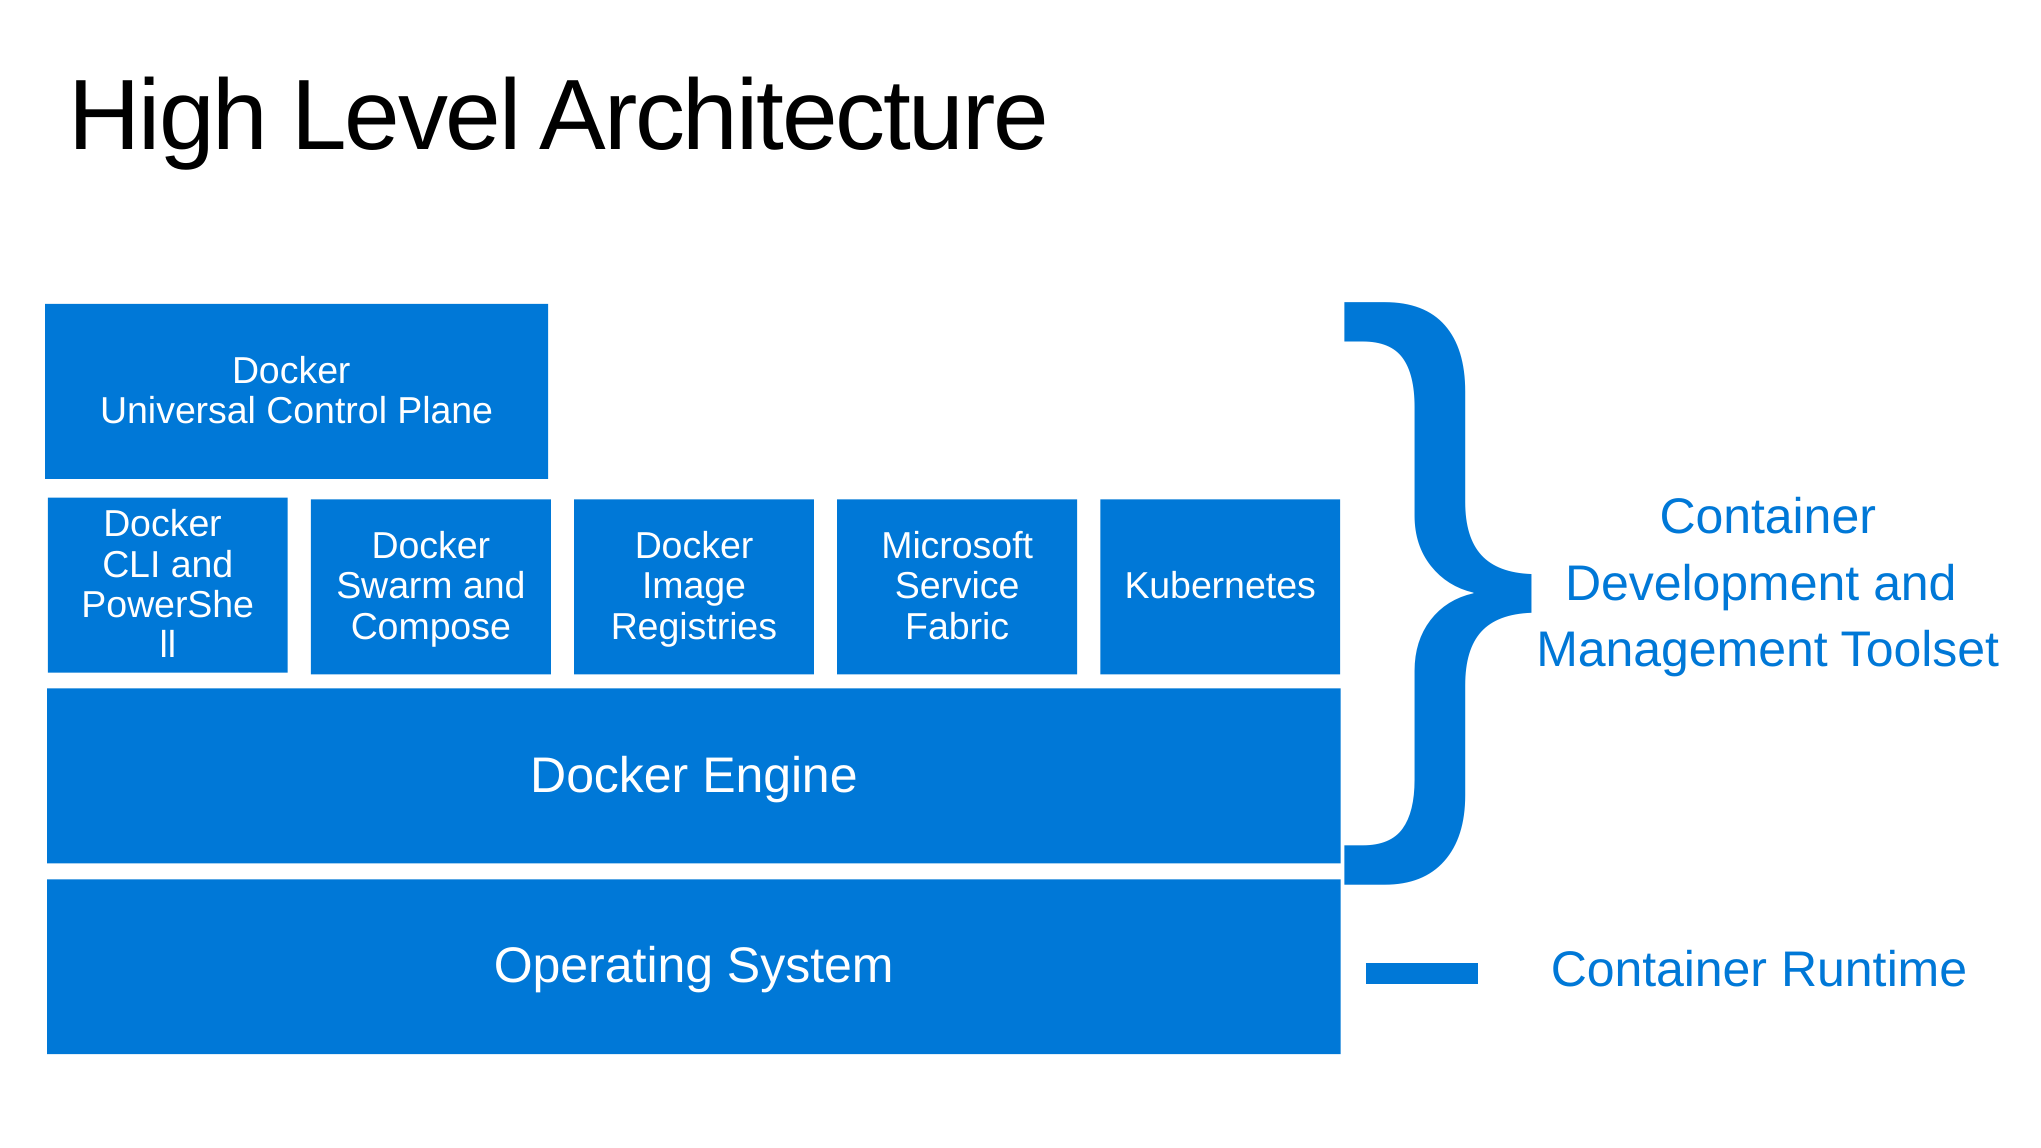

# High Level Architecture
}
Docker
Universal Control Plane
Container
Development and
Management Toolset
Docker
CLI and
PowerShell
Docker
Swarm and Compose
Docker Image Registries
Microsoft Service Fabric
Kubernetes
Docker Engine
Operating System
Container Runtime